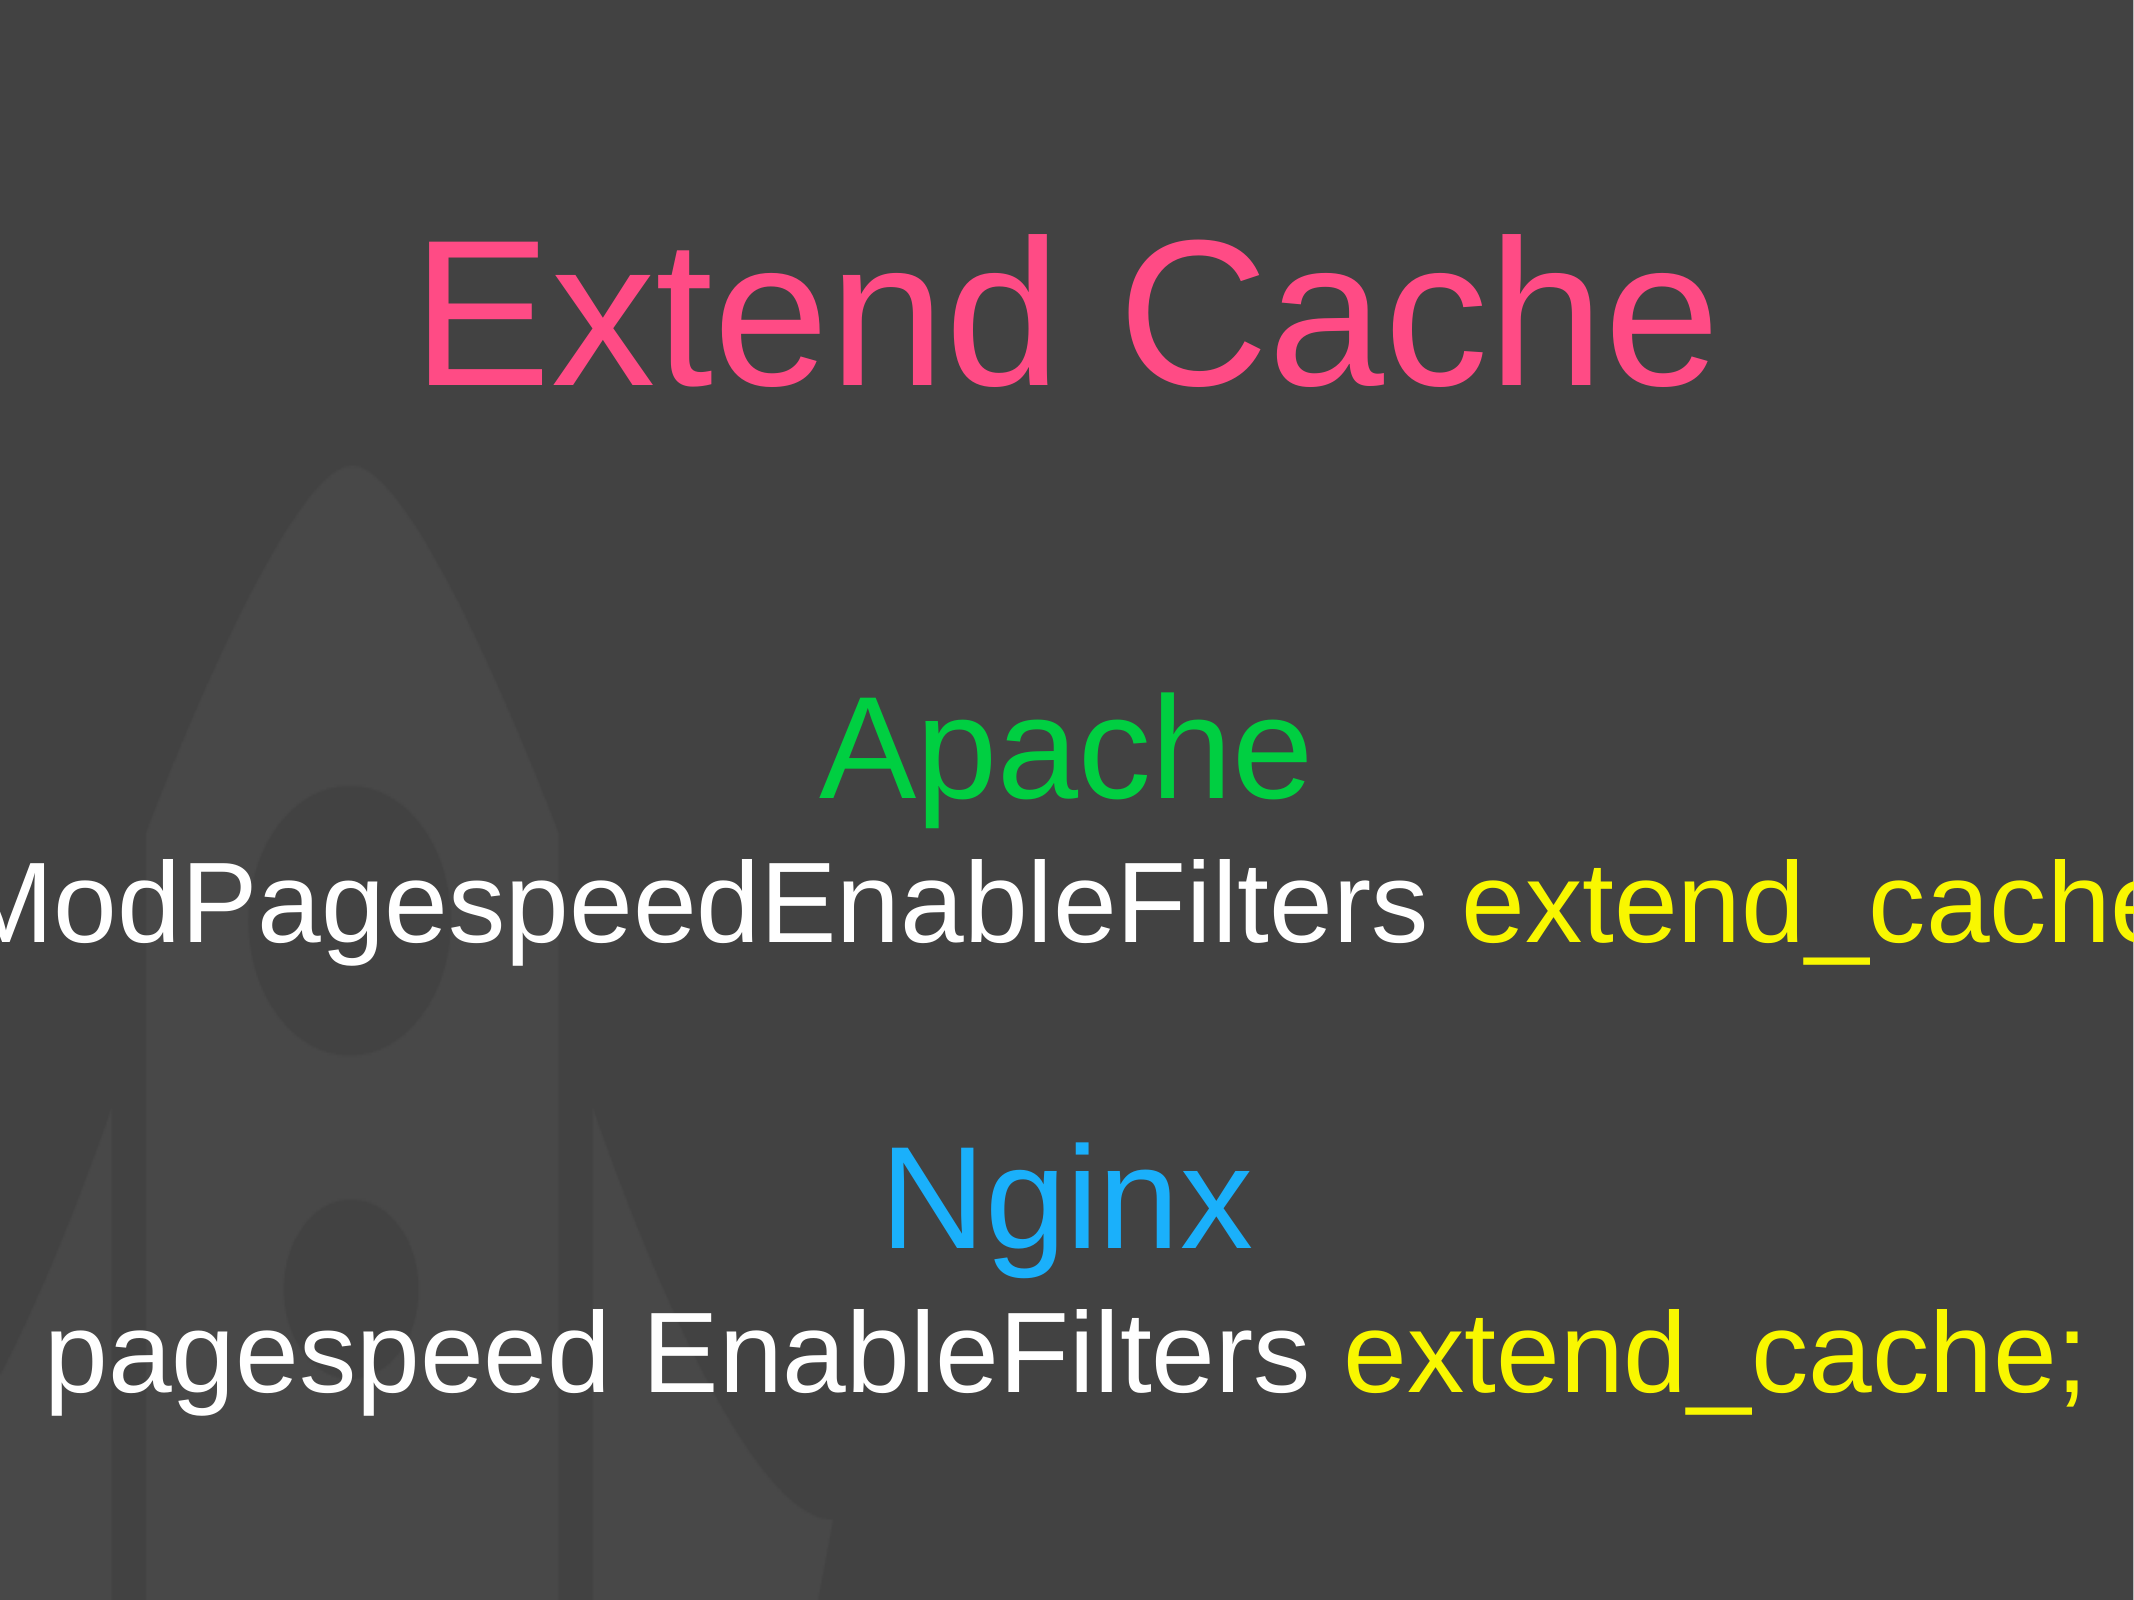

Extend Cache
Apache
ModPagespeedEnableFilters extend_cache

Nginx
pagespeed EnableFilters extend_cache;